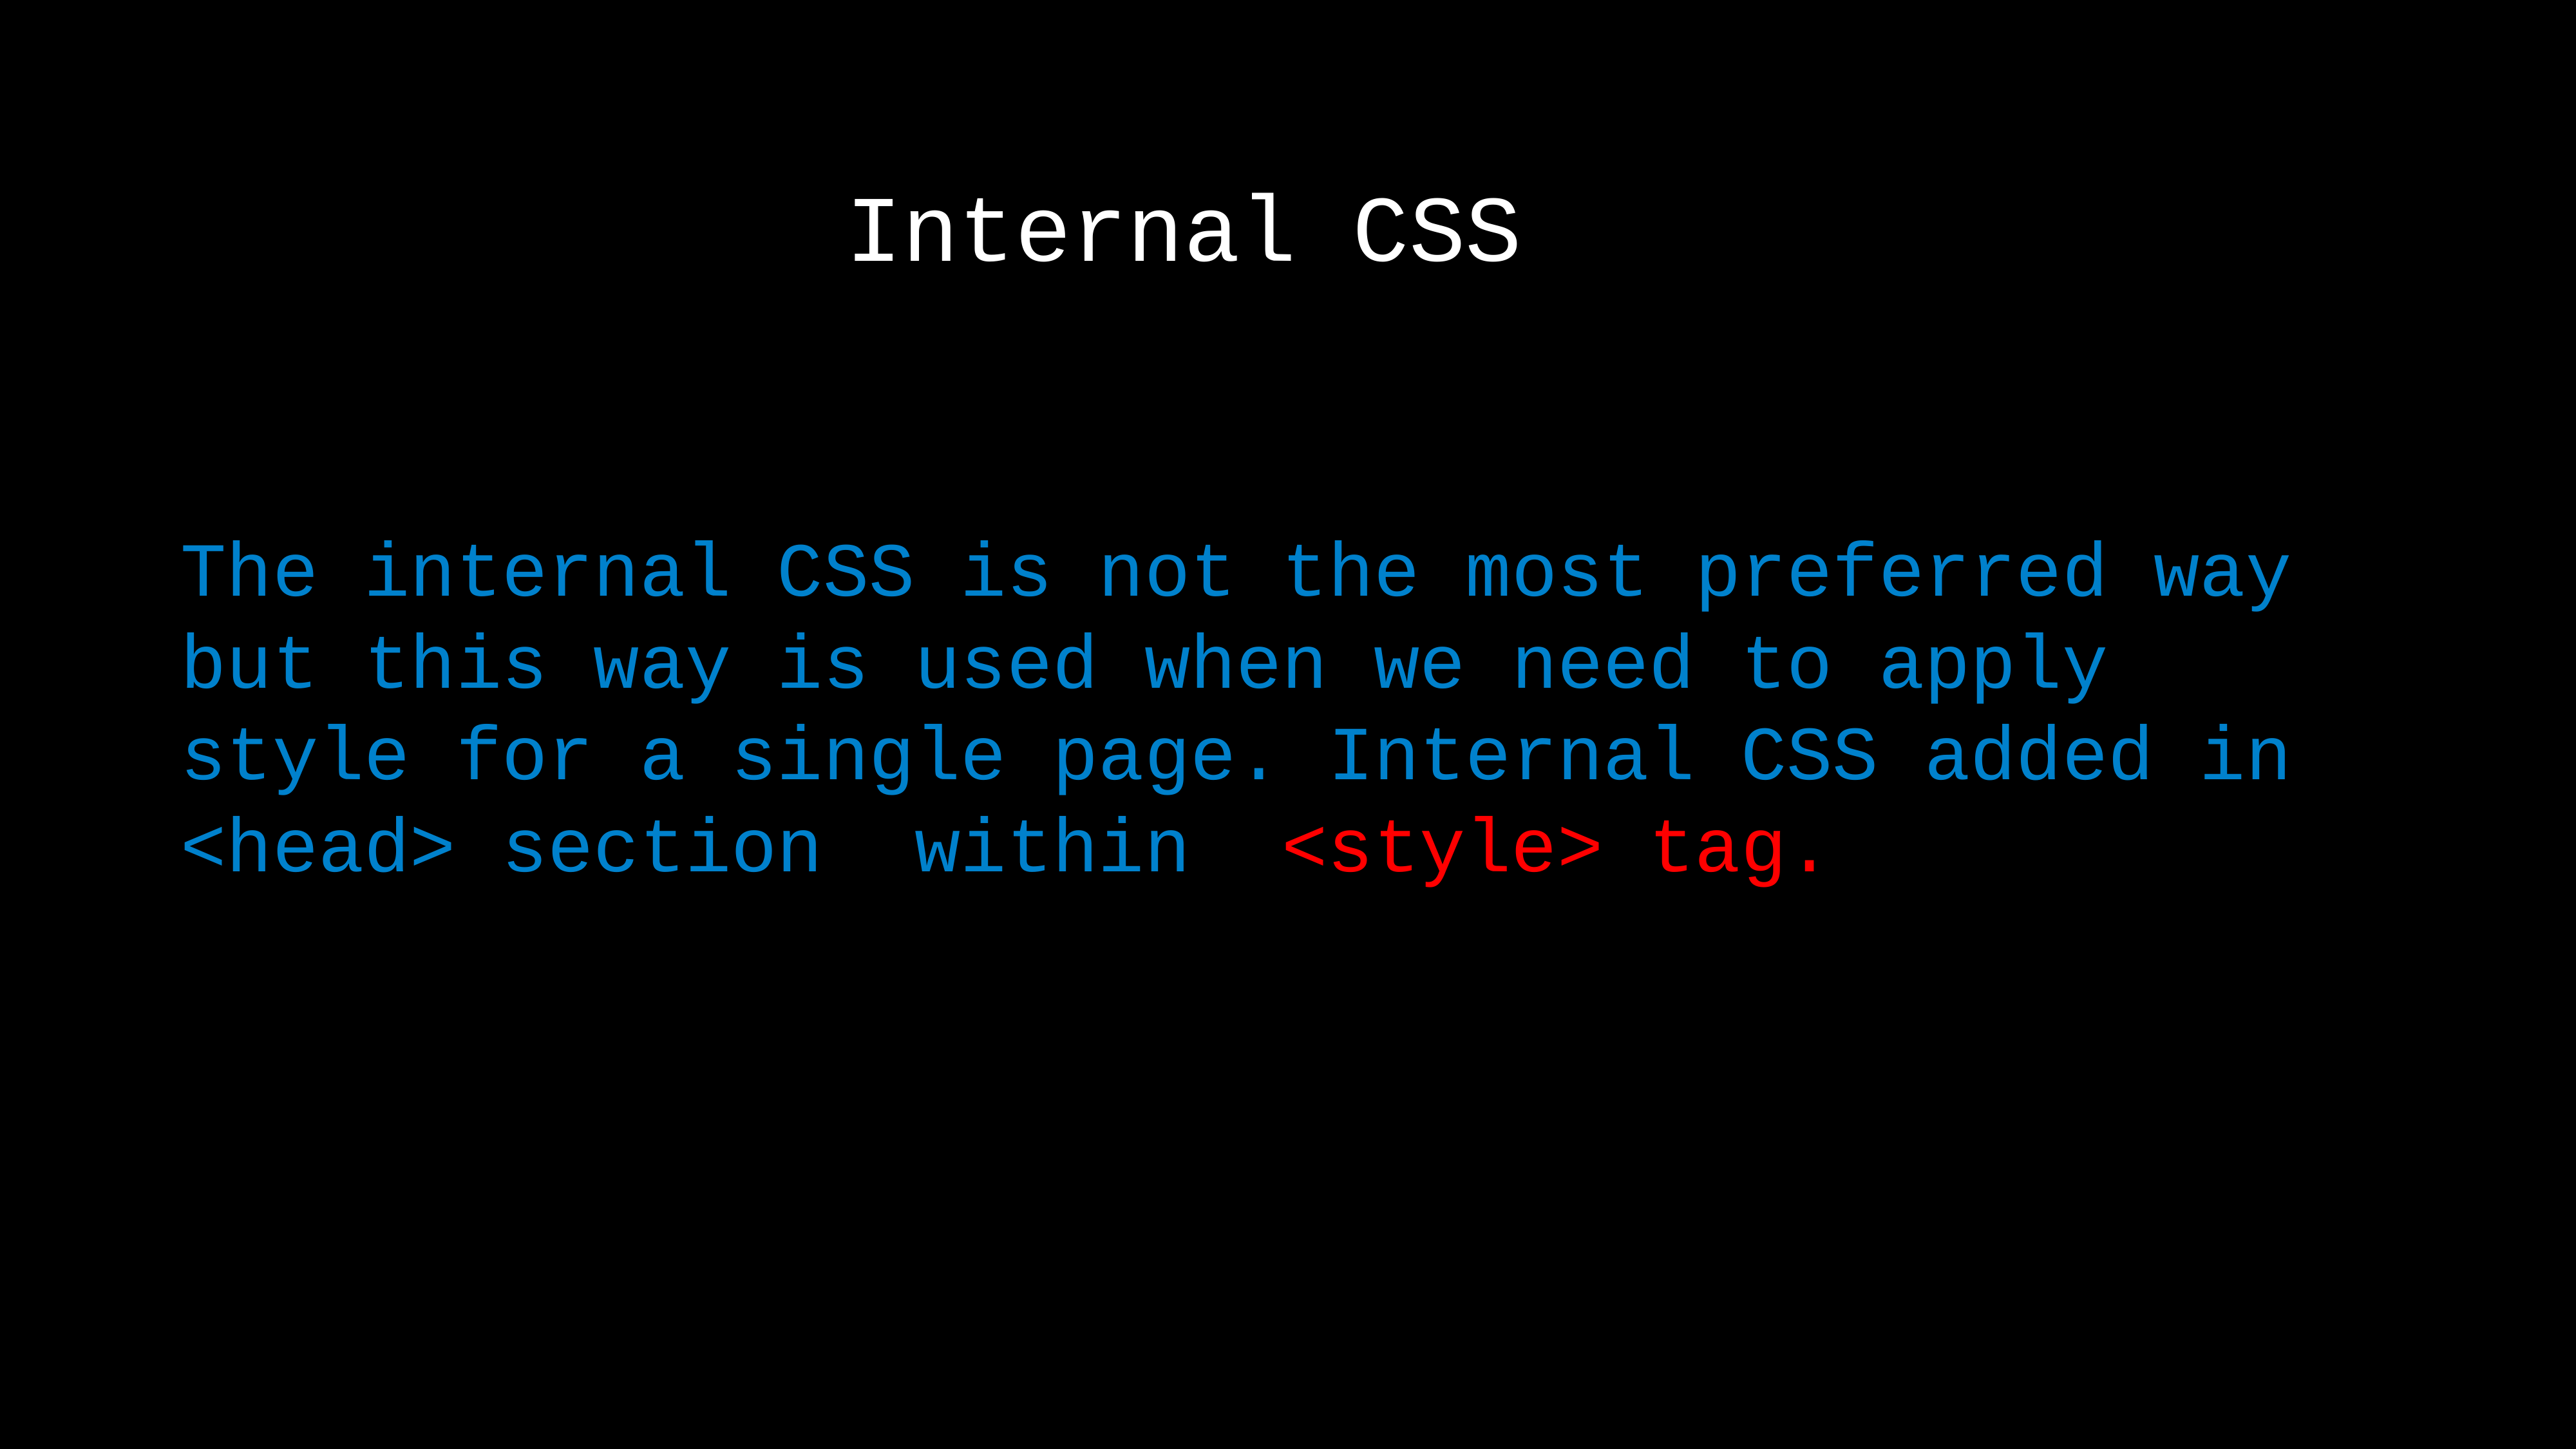

Internal CSS
The internal CSS is not the most preferred way but this way is used when we need to apply style for a single page. Internal CSS added in <head> section  within  <style> tag.